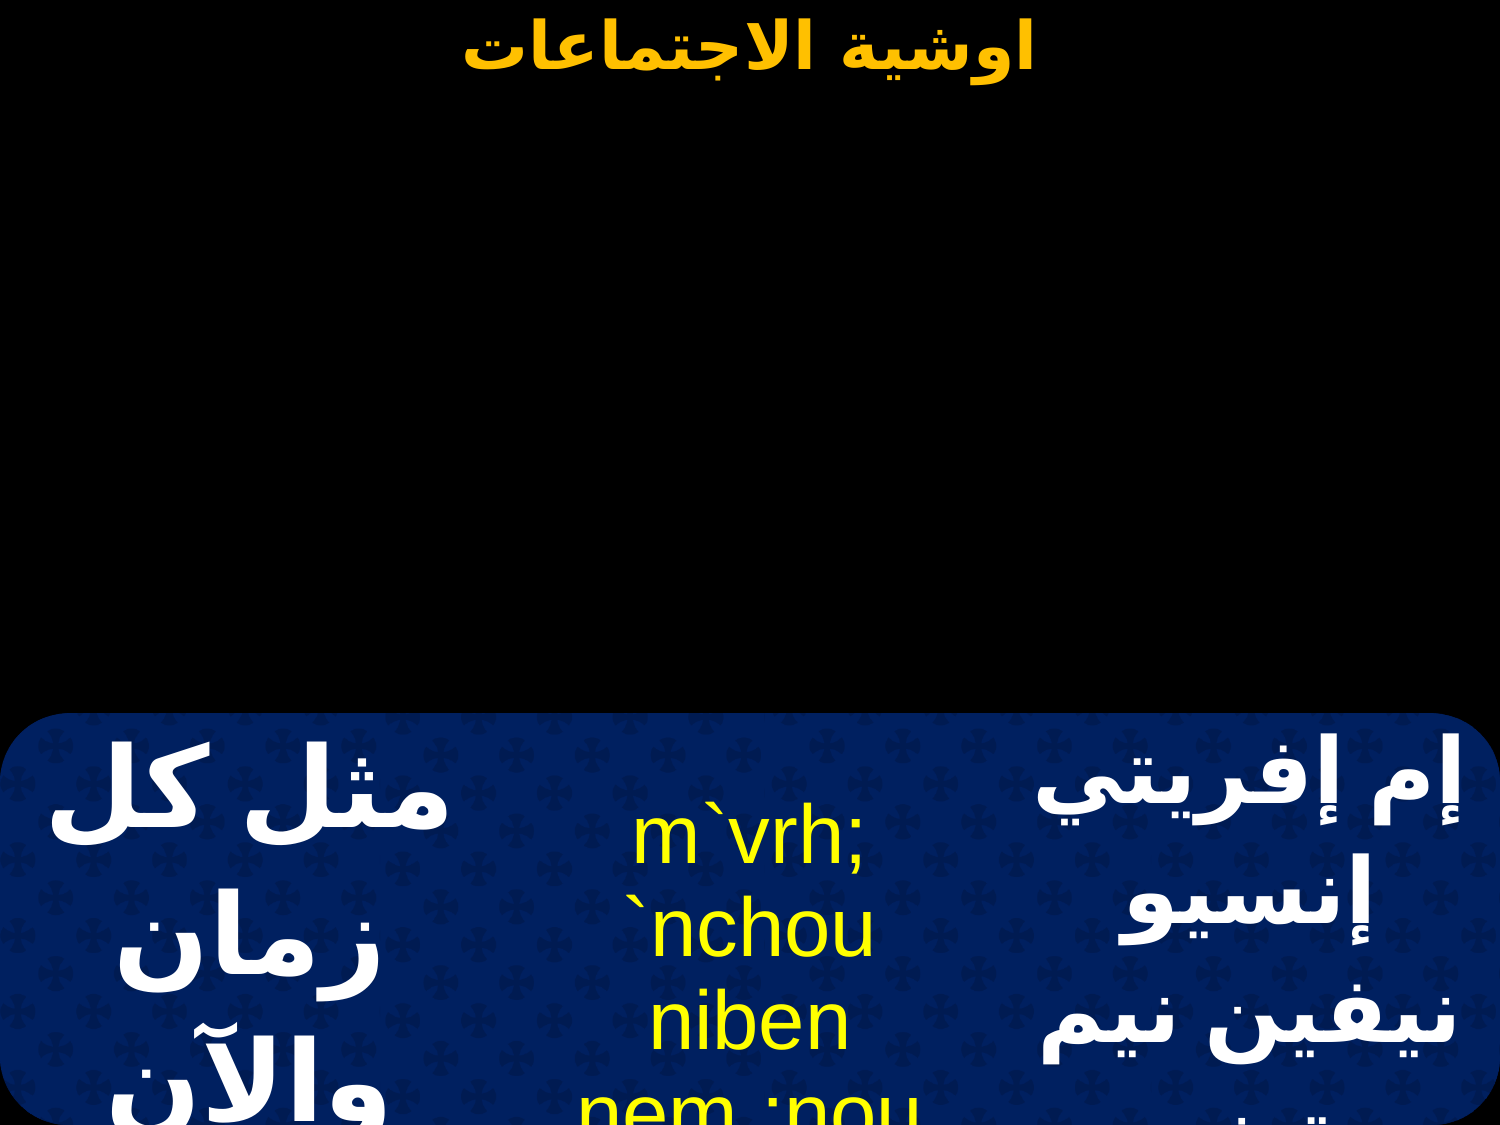

| مثل كل زمان والآن أذلهم | m`vrh; `nchou niben nem ;nou maqebi`wou | إم إفريتي إنسيو نيفين نيم تينو ماثيفيوؤ |
| --- | --- | --- |